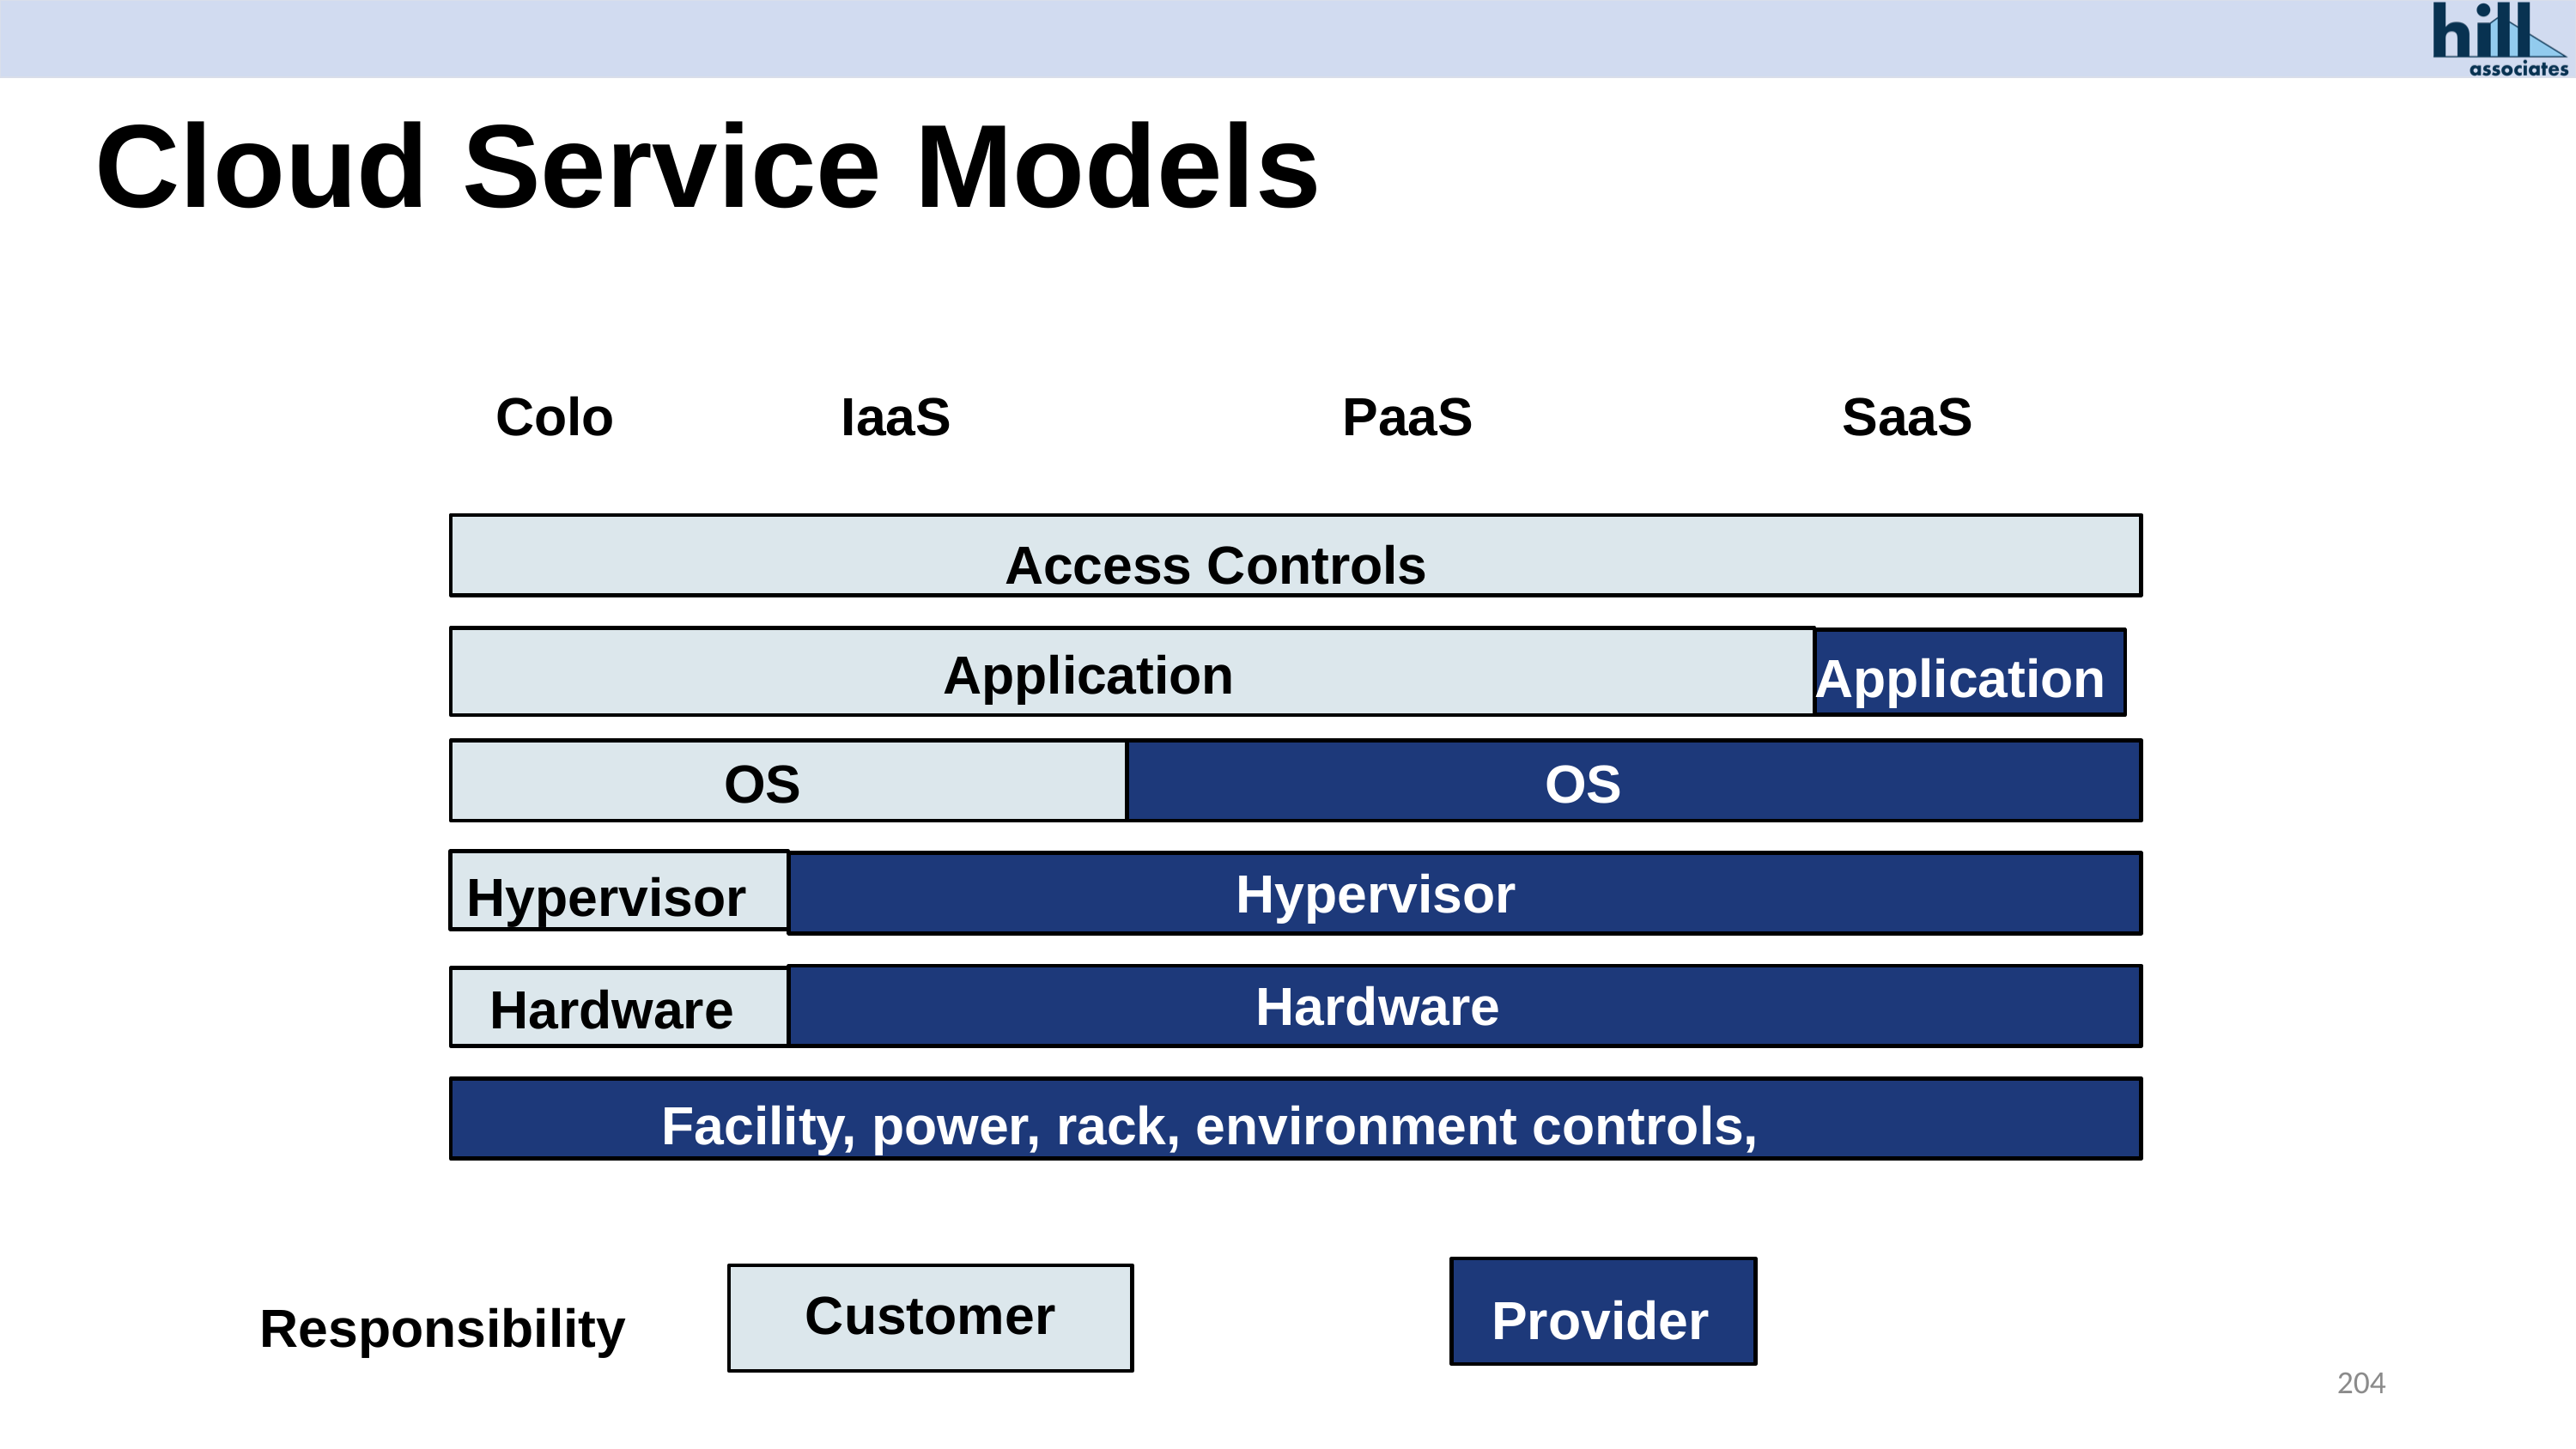

# Cloud Service Models
Colo
IaaS
PaaS
SaaS

Access Controls

Application
Application

OS
OS

Hypervisor

Hypervisor
Hardware

Hardware

Facility, power, rack, environment controls, fire control

Customer
Provider
Responsibility
204